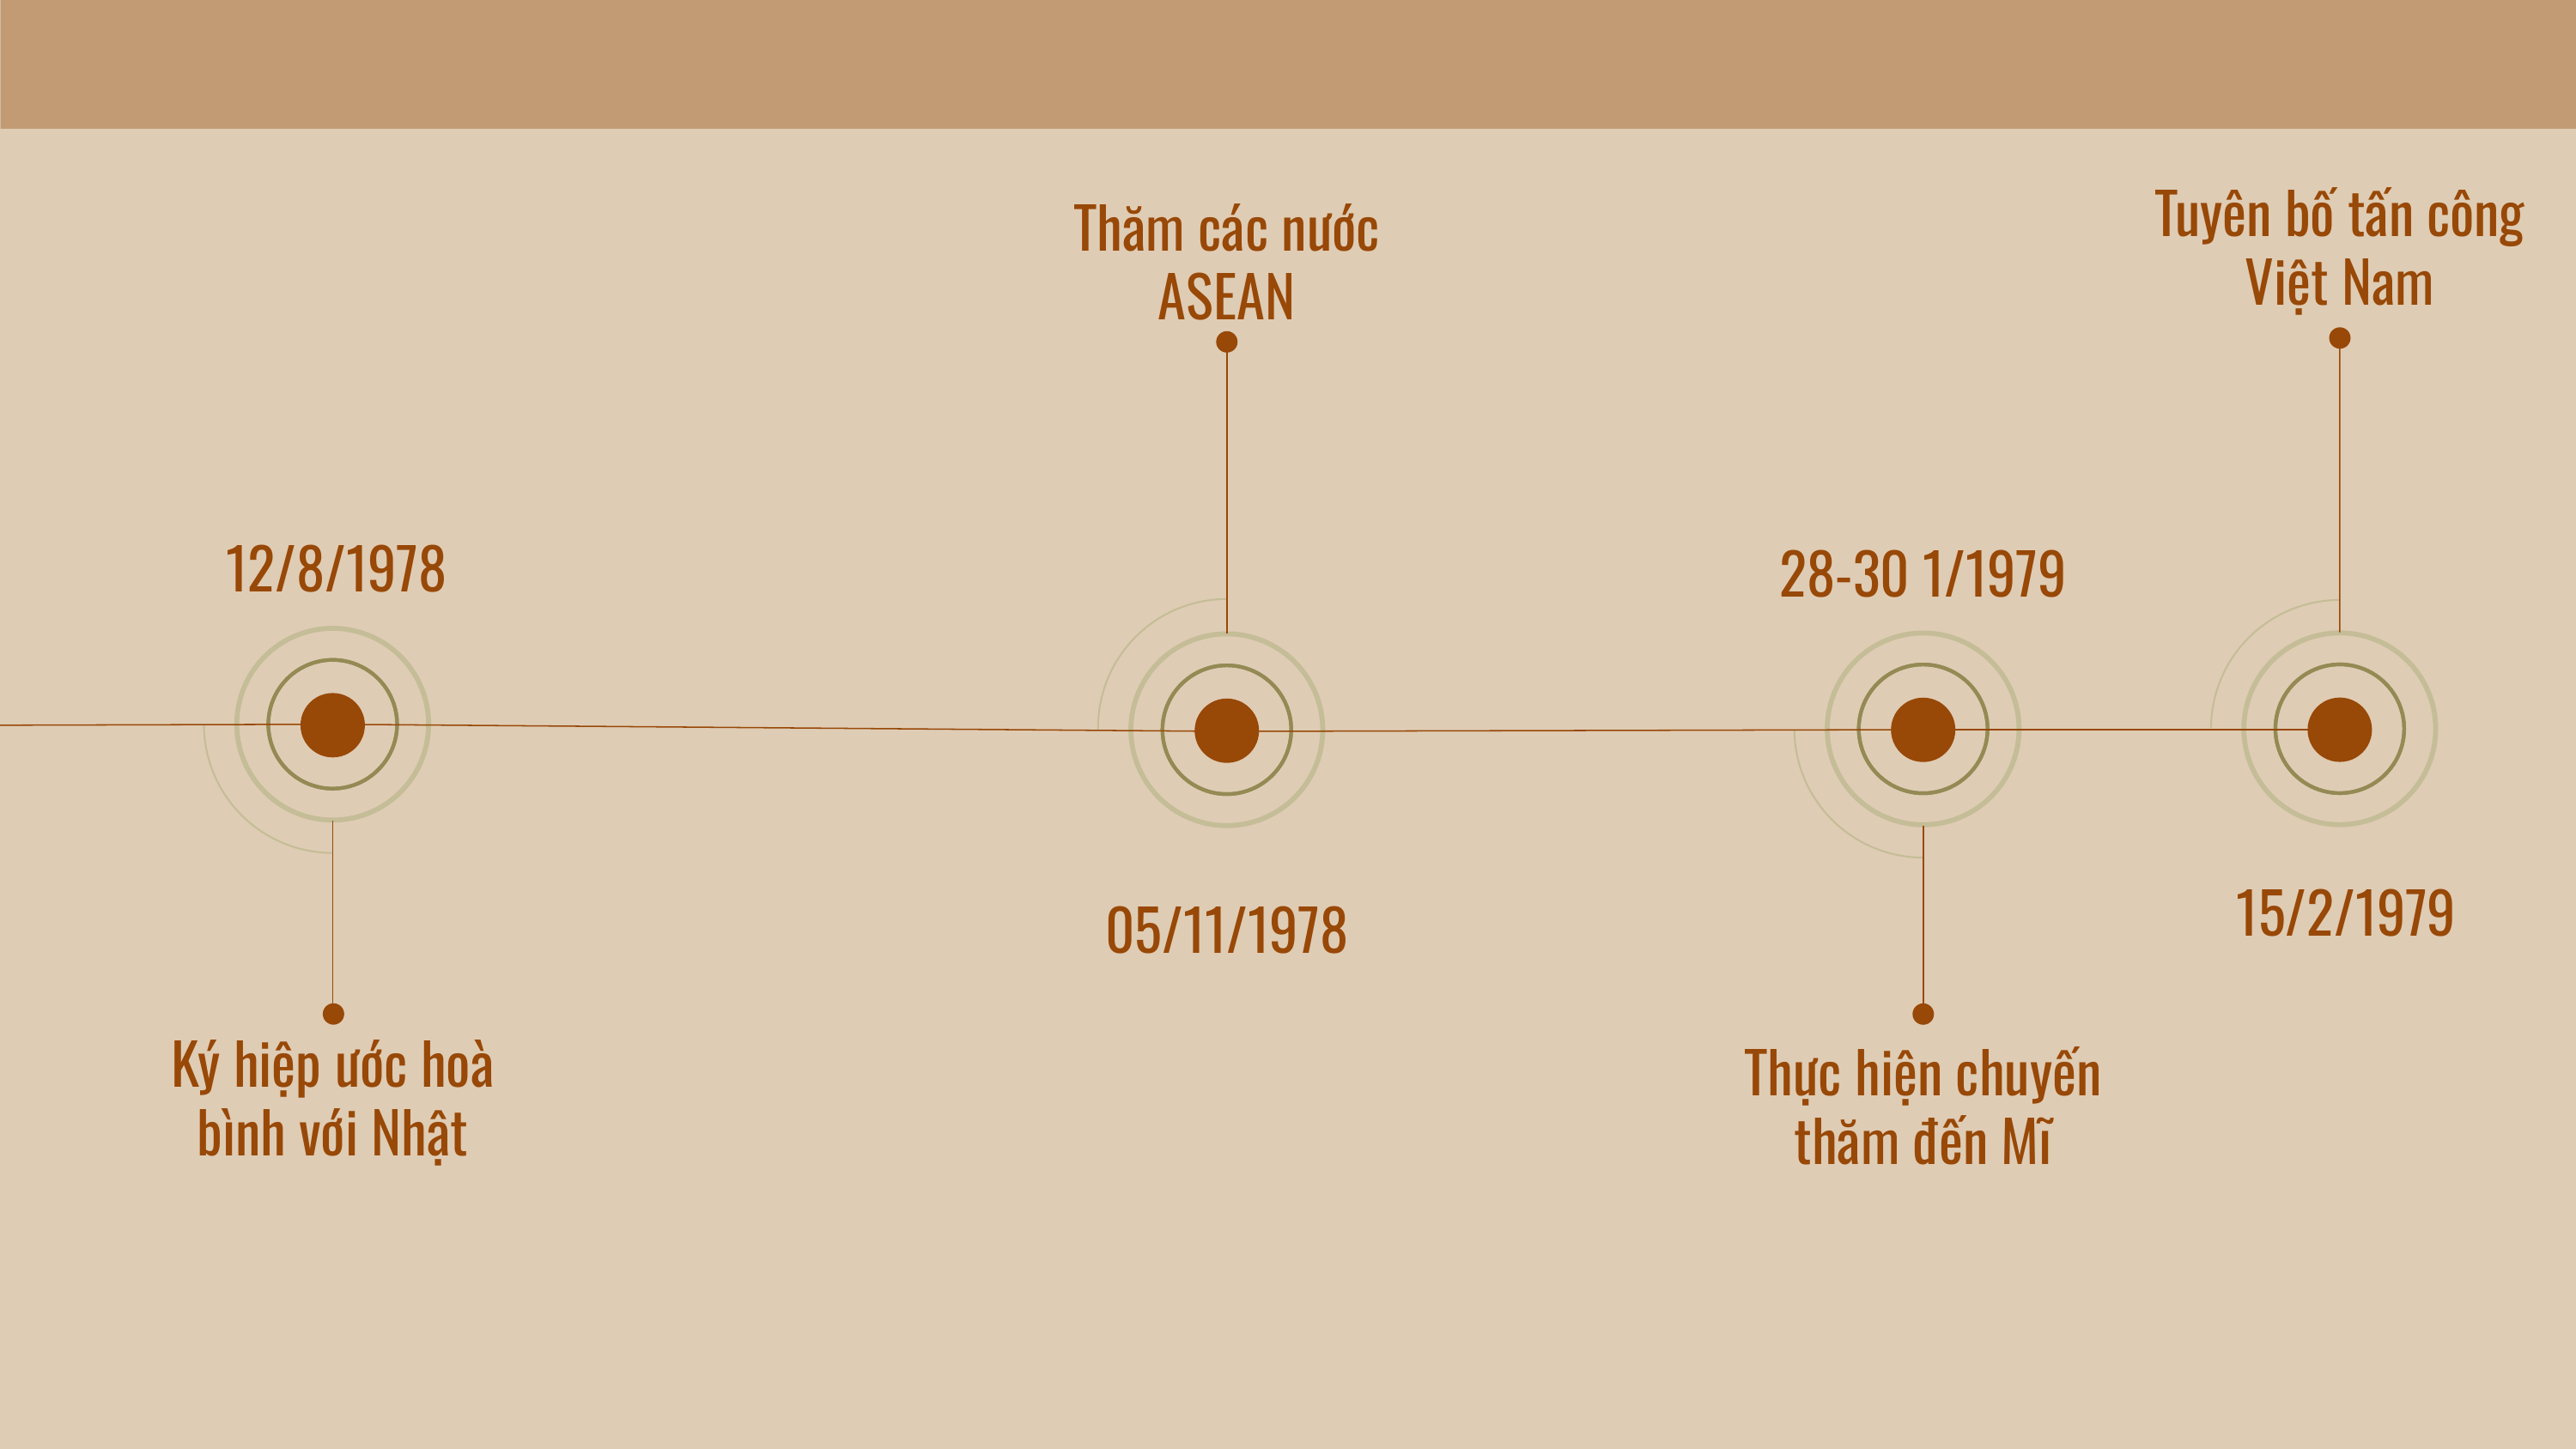

Tuyên bố tấn công Việt Nam
Thăm các nước ASEAN

12/8/1978
28-30 1/1979

 15/2/1979
05/11/1978

Ký hiệp ước hoà bình với Nhật
Thực hiện chuyến thăm đến Mĩ